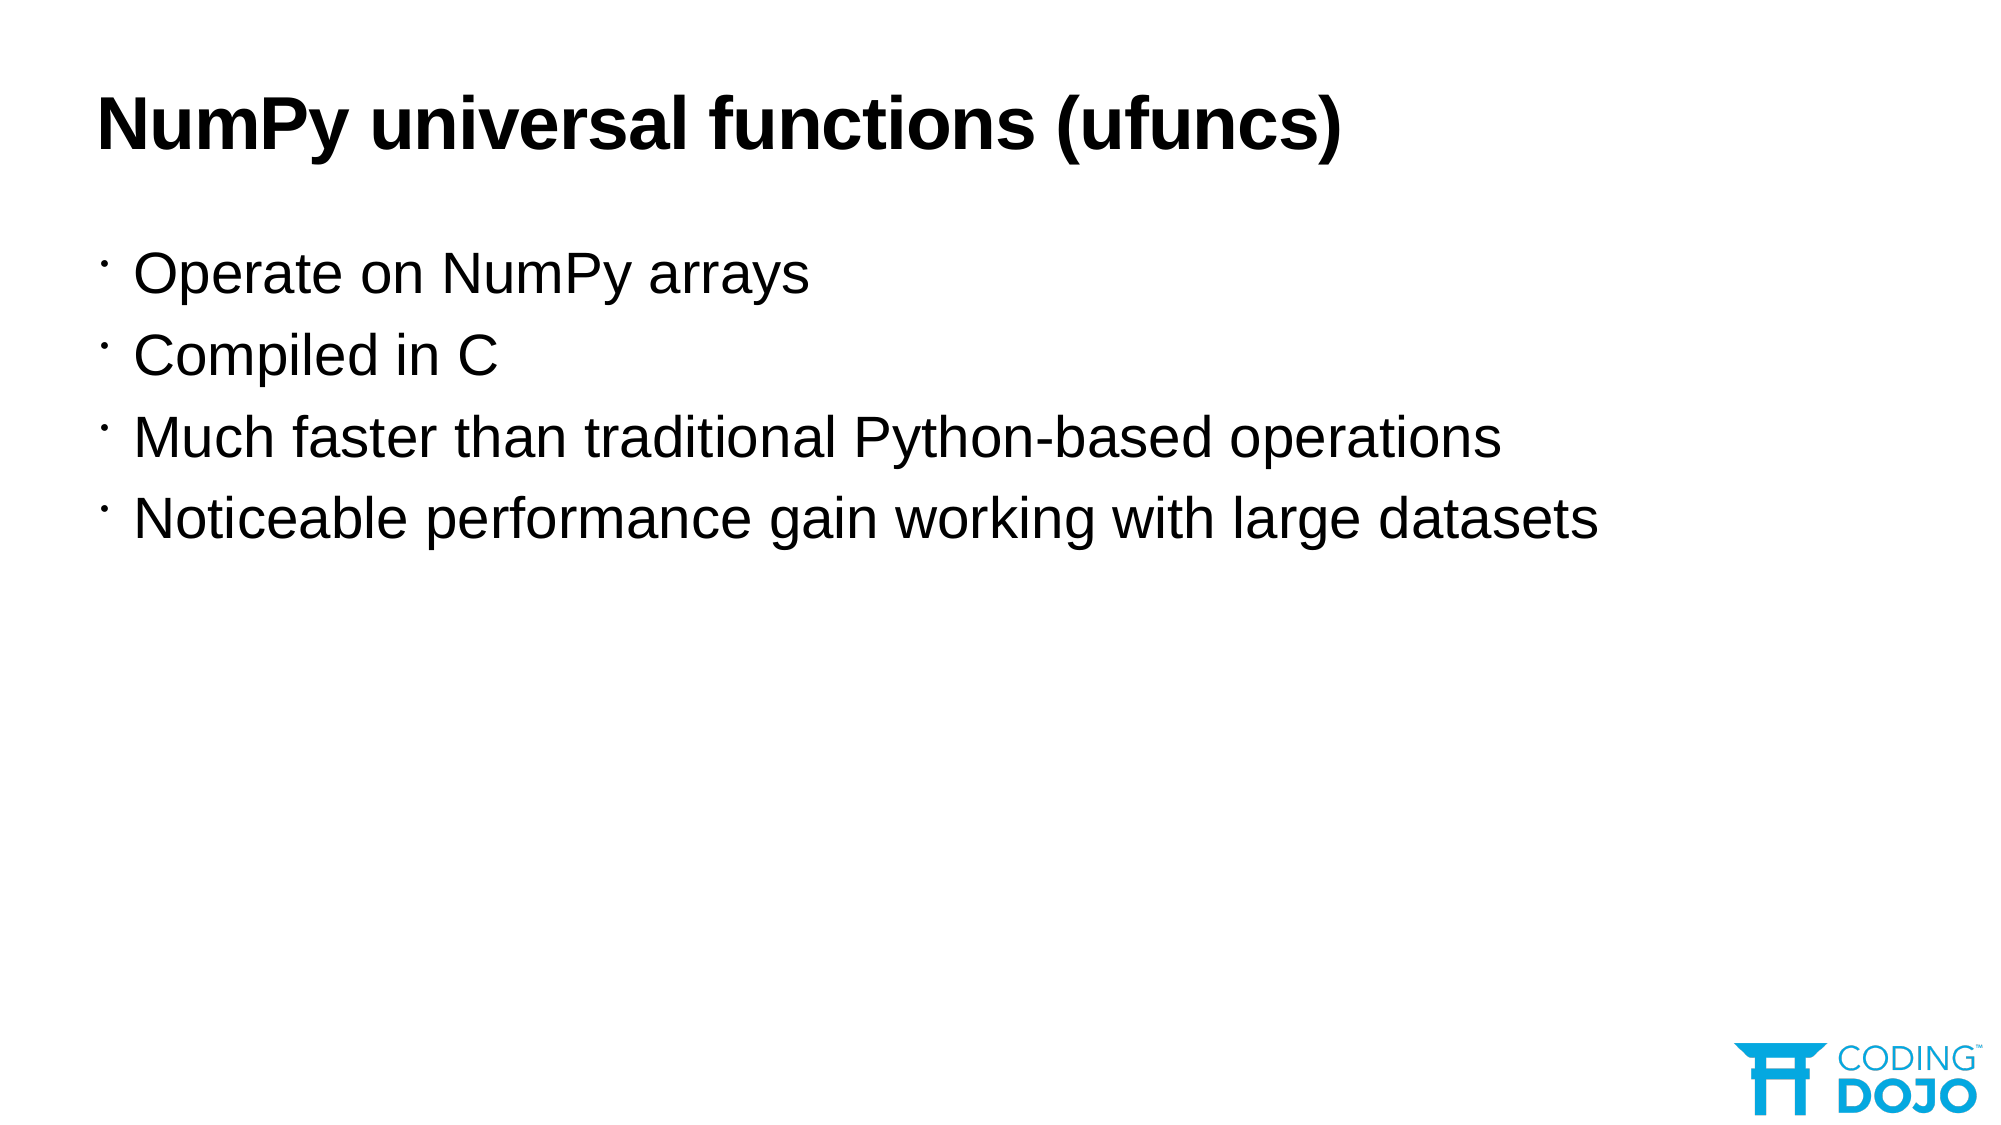

# NumPy universal functions (ufuncs)
Operate on NumPy arrays
Compiled in C
Much faster than traditional Python-based operations
Noticeable performance gain working with large datasets